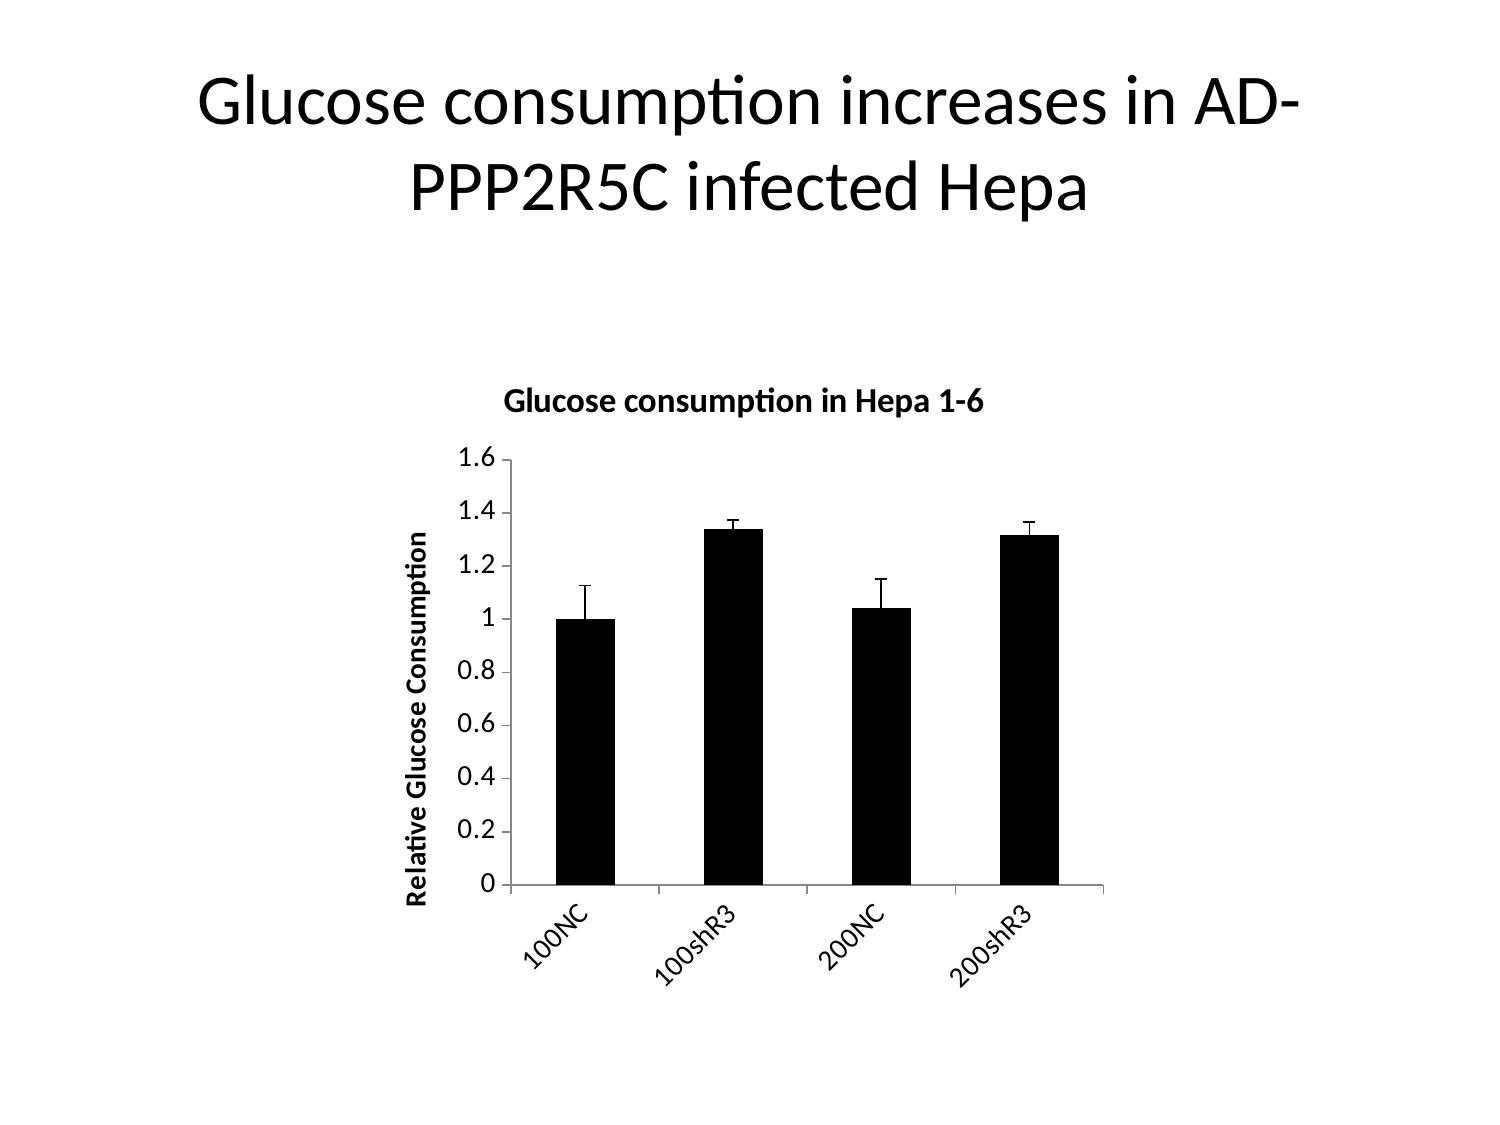

# Glucose consumption increases in AD-PPP2R5C infected Hepa

### Chart: Glucose consumption in Hepa 1-6

| Category |  |
|---|---|
| 100NC | 1.0 |
| 100shR3 | 1.338898235872304 |
| 200NC | 1.042789006739653 |
| 200shR3 | 1.31705947805604 |